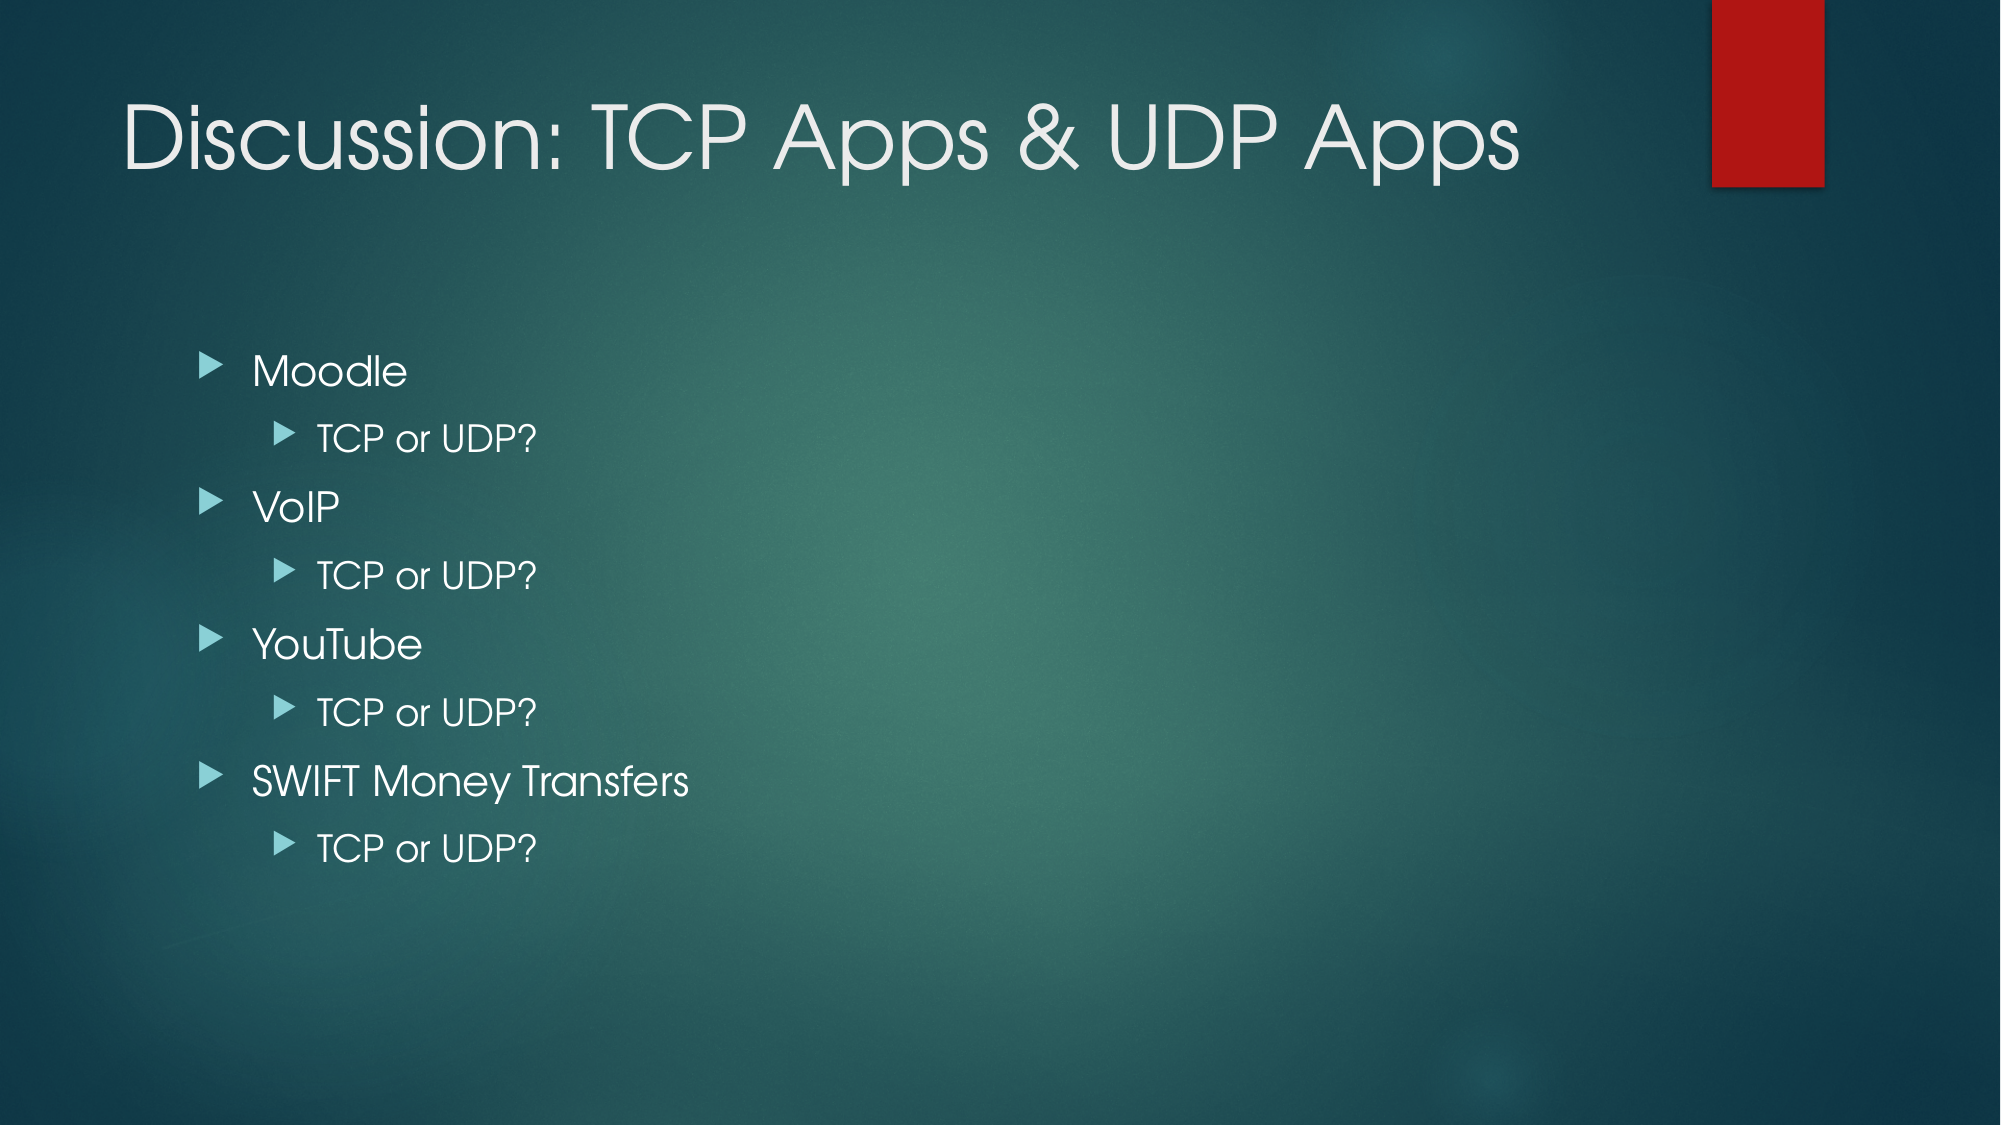

# Discussion: TCP Apps & UDP Apps
Moodle
TCP or UDP?
VoIP
TCP or UDP?
YouTube
TCP or UDP?
SWIFT Money Transfers
TCP or UDP?